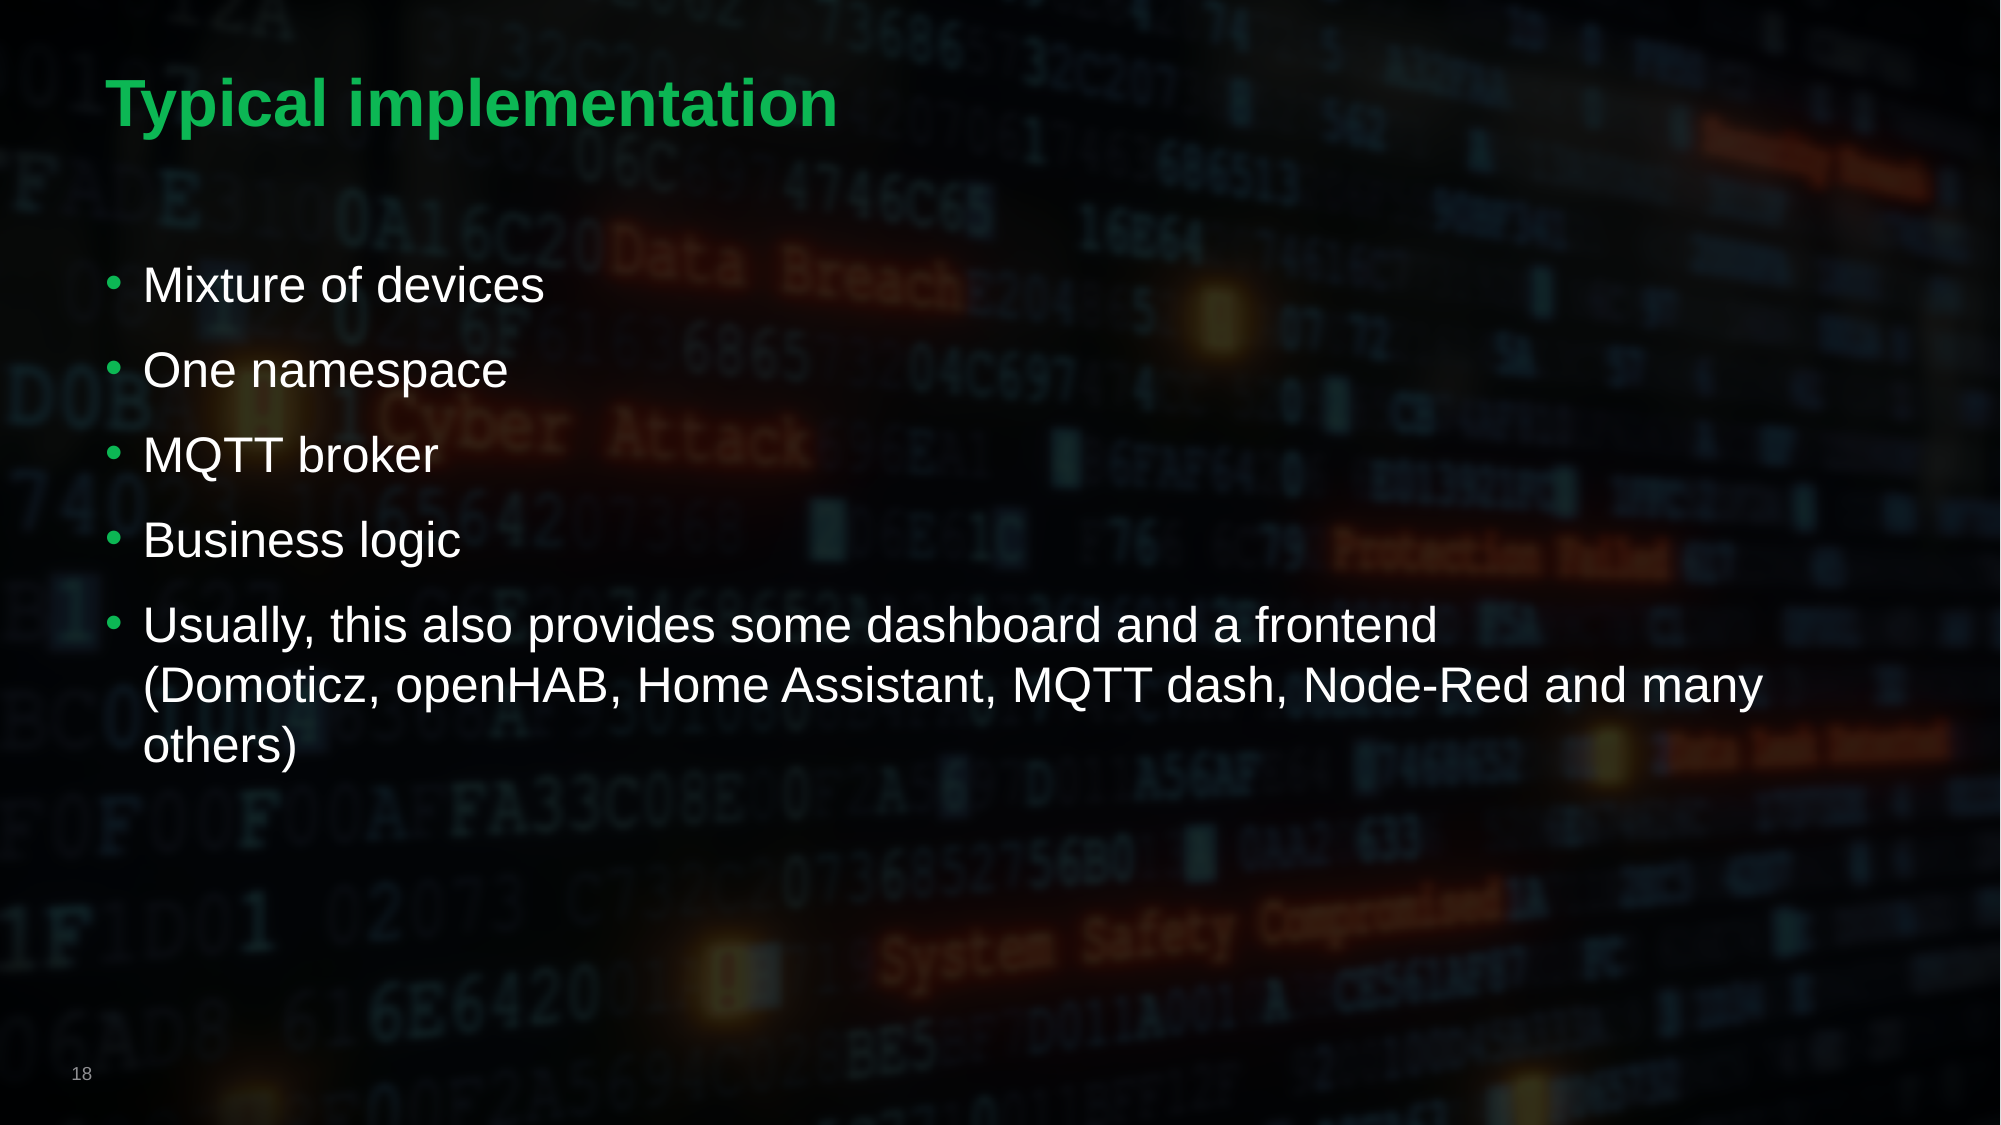

# Typical implementation
Mixture of devices
One namespace
MQTT broker
Business logic
Usually, this also provides some dashboard and a frontend
(Domoticz, openHAB, Home Assistant, MQTT dash, Node-Red and many others)

18